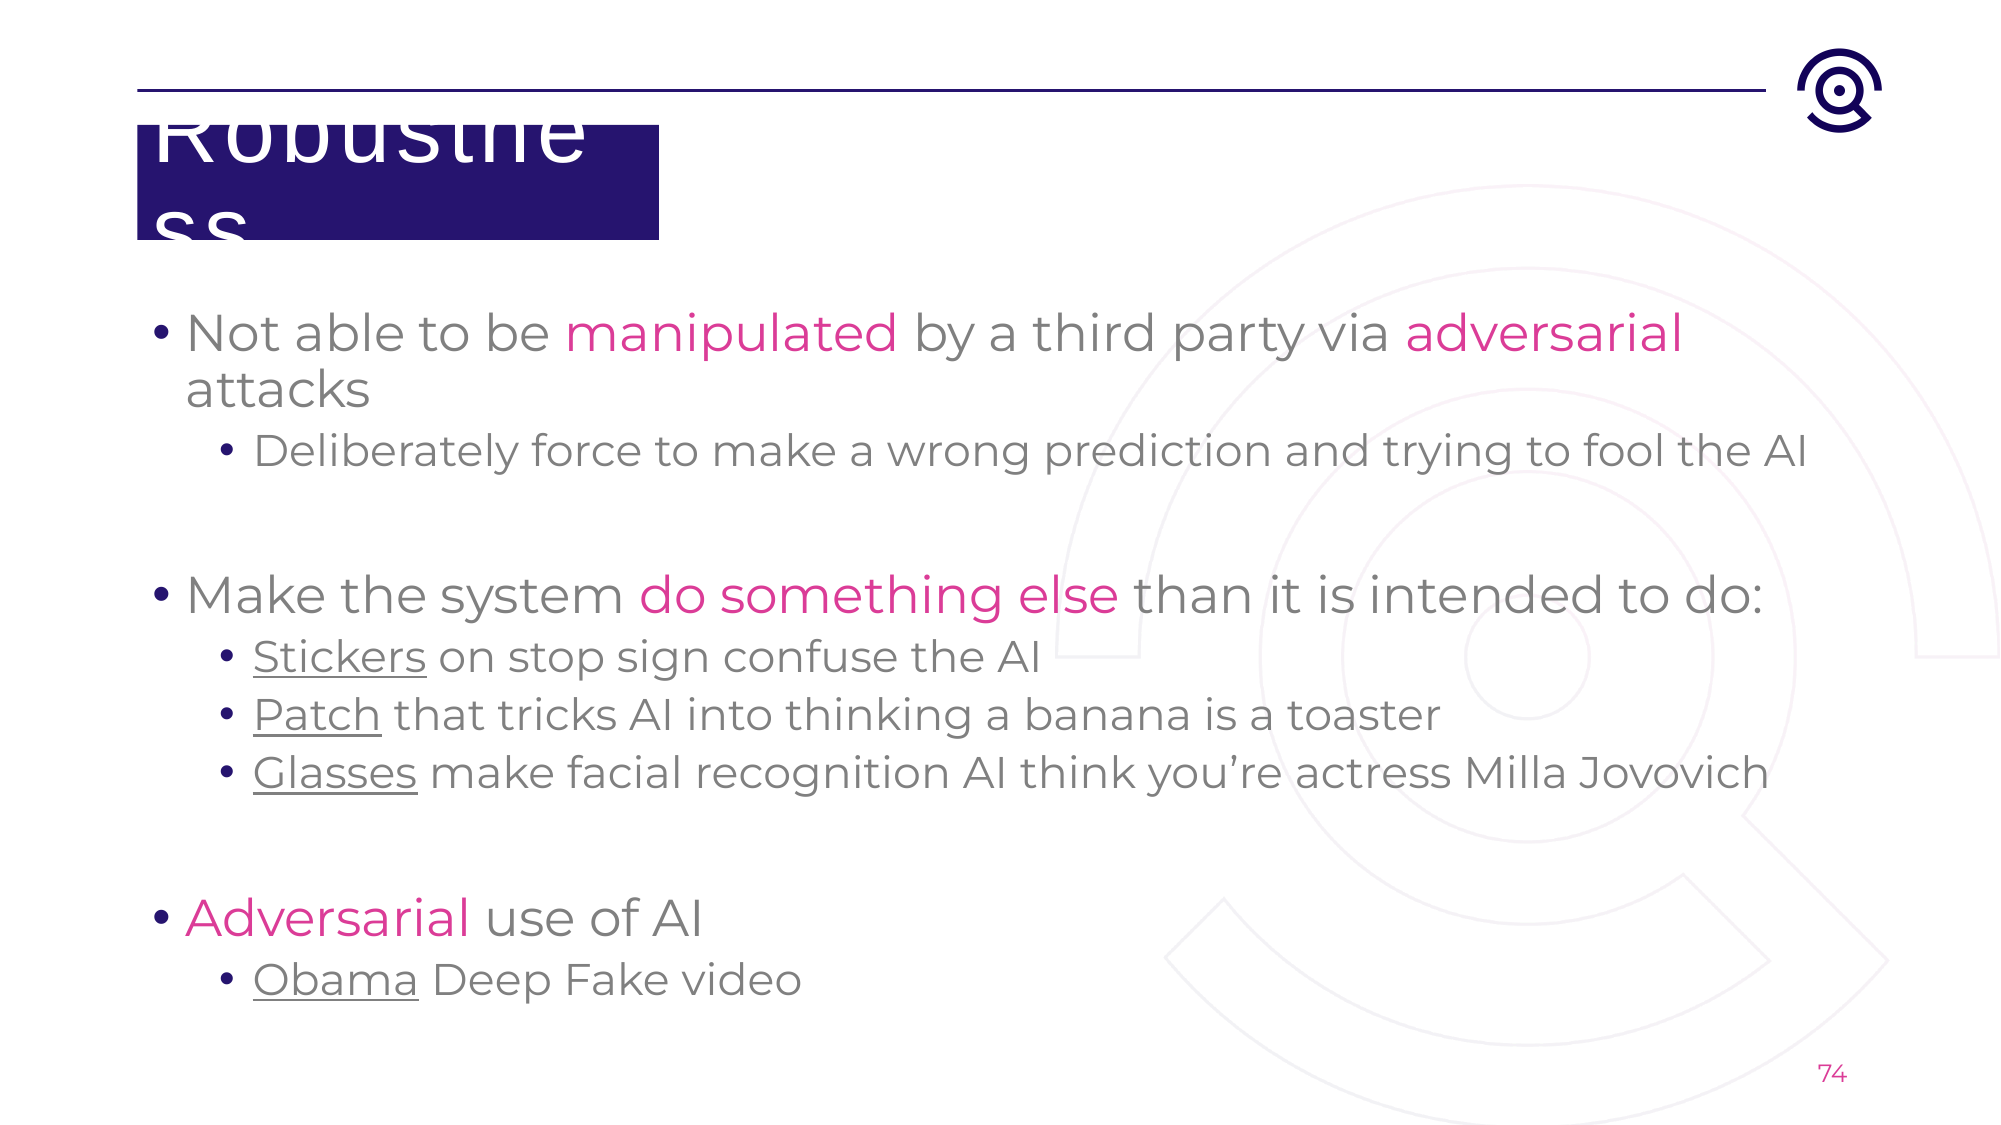

# Robustness
Not able to be manipulated by a third party via adversarial attacks
Deliberately force to make a wrong prediction and trying to fool the AI

Make the system do something else than it is intended to do:
Stickers on stop sign confuse the AI
Patch that tricks AI into thinking a banana is a toaster
Glasses make facial recognition AI think you’re actress Milla Jovovich

Adversarial use of AI
Obama Deep Fake video
74